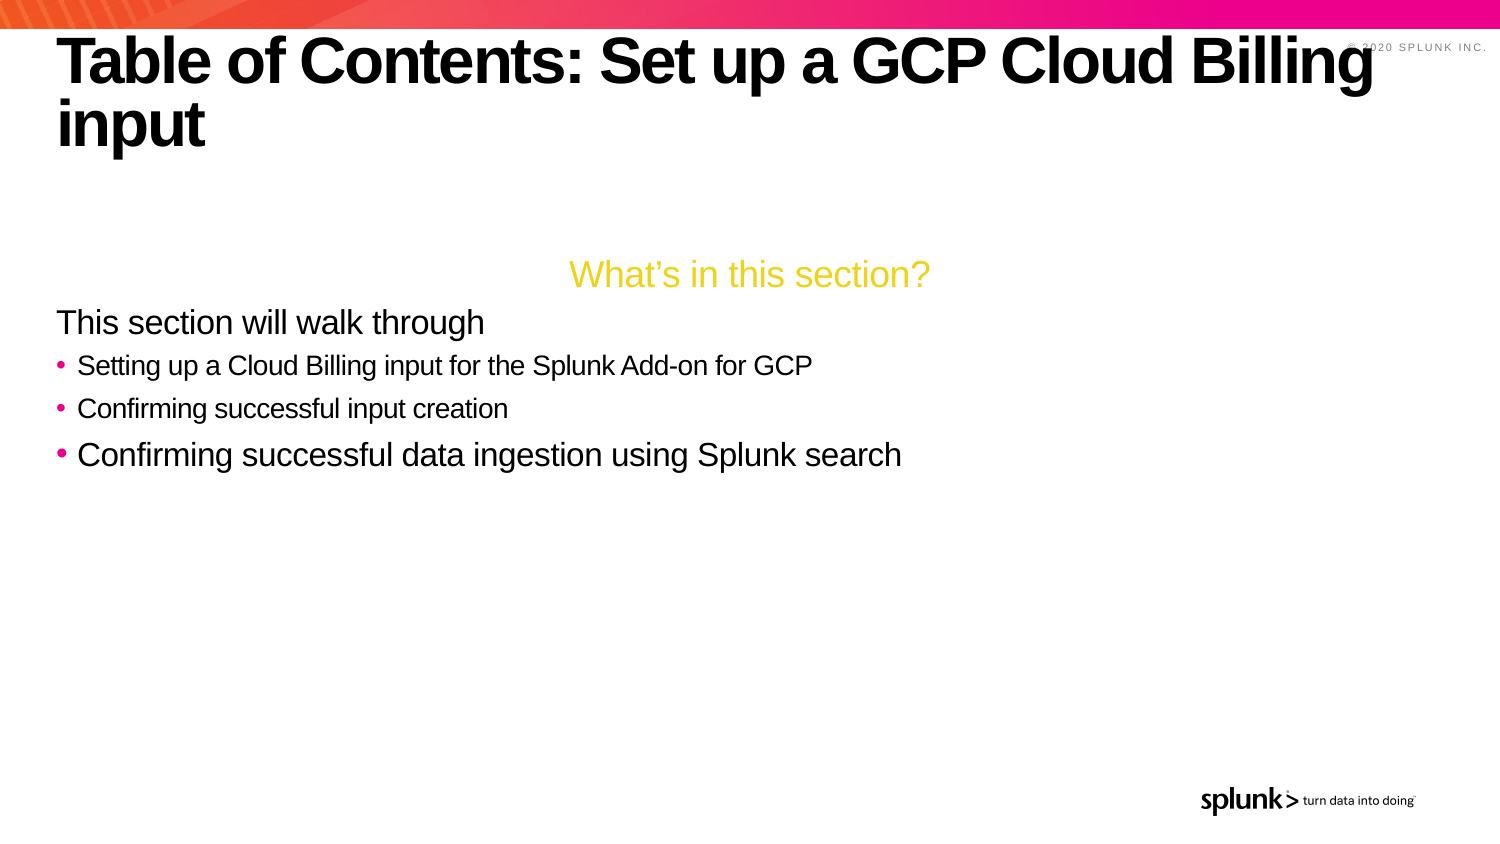

# Table of Contents: Set up a GCP Cloud Billing input
What’s in this section?
This section will walk through
Setting up a Cloud Billing input for the Splunk Add-on for GCP
Confirming successful input creation
Confirming successful data ingestion using Splunk search